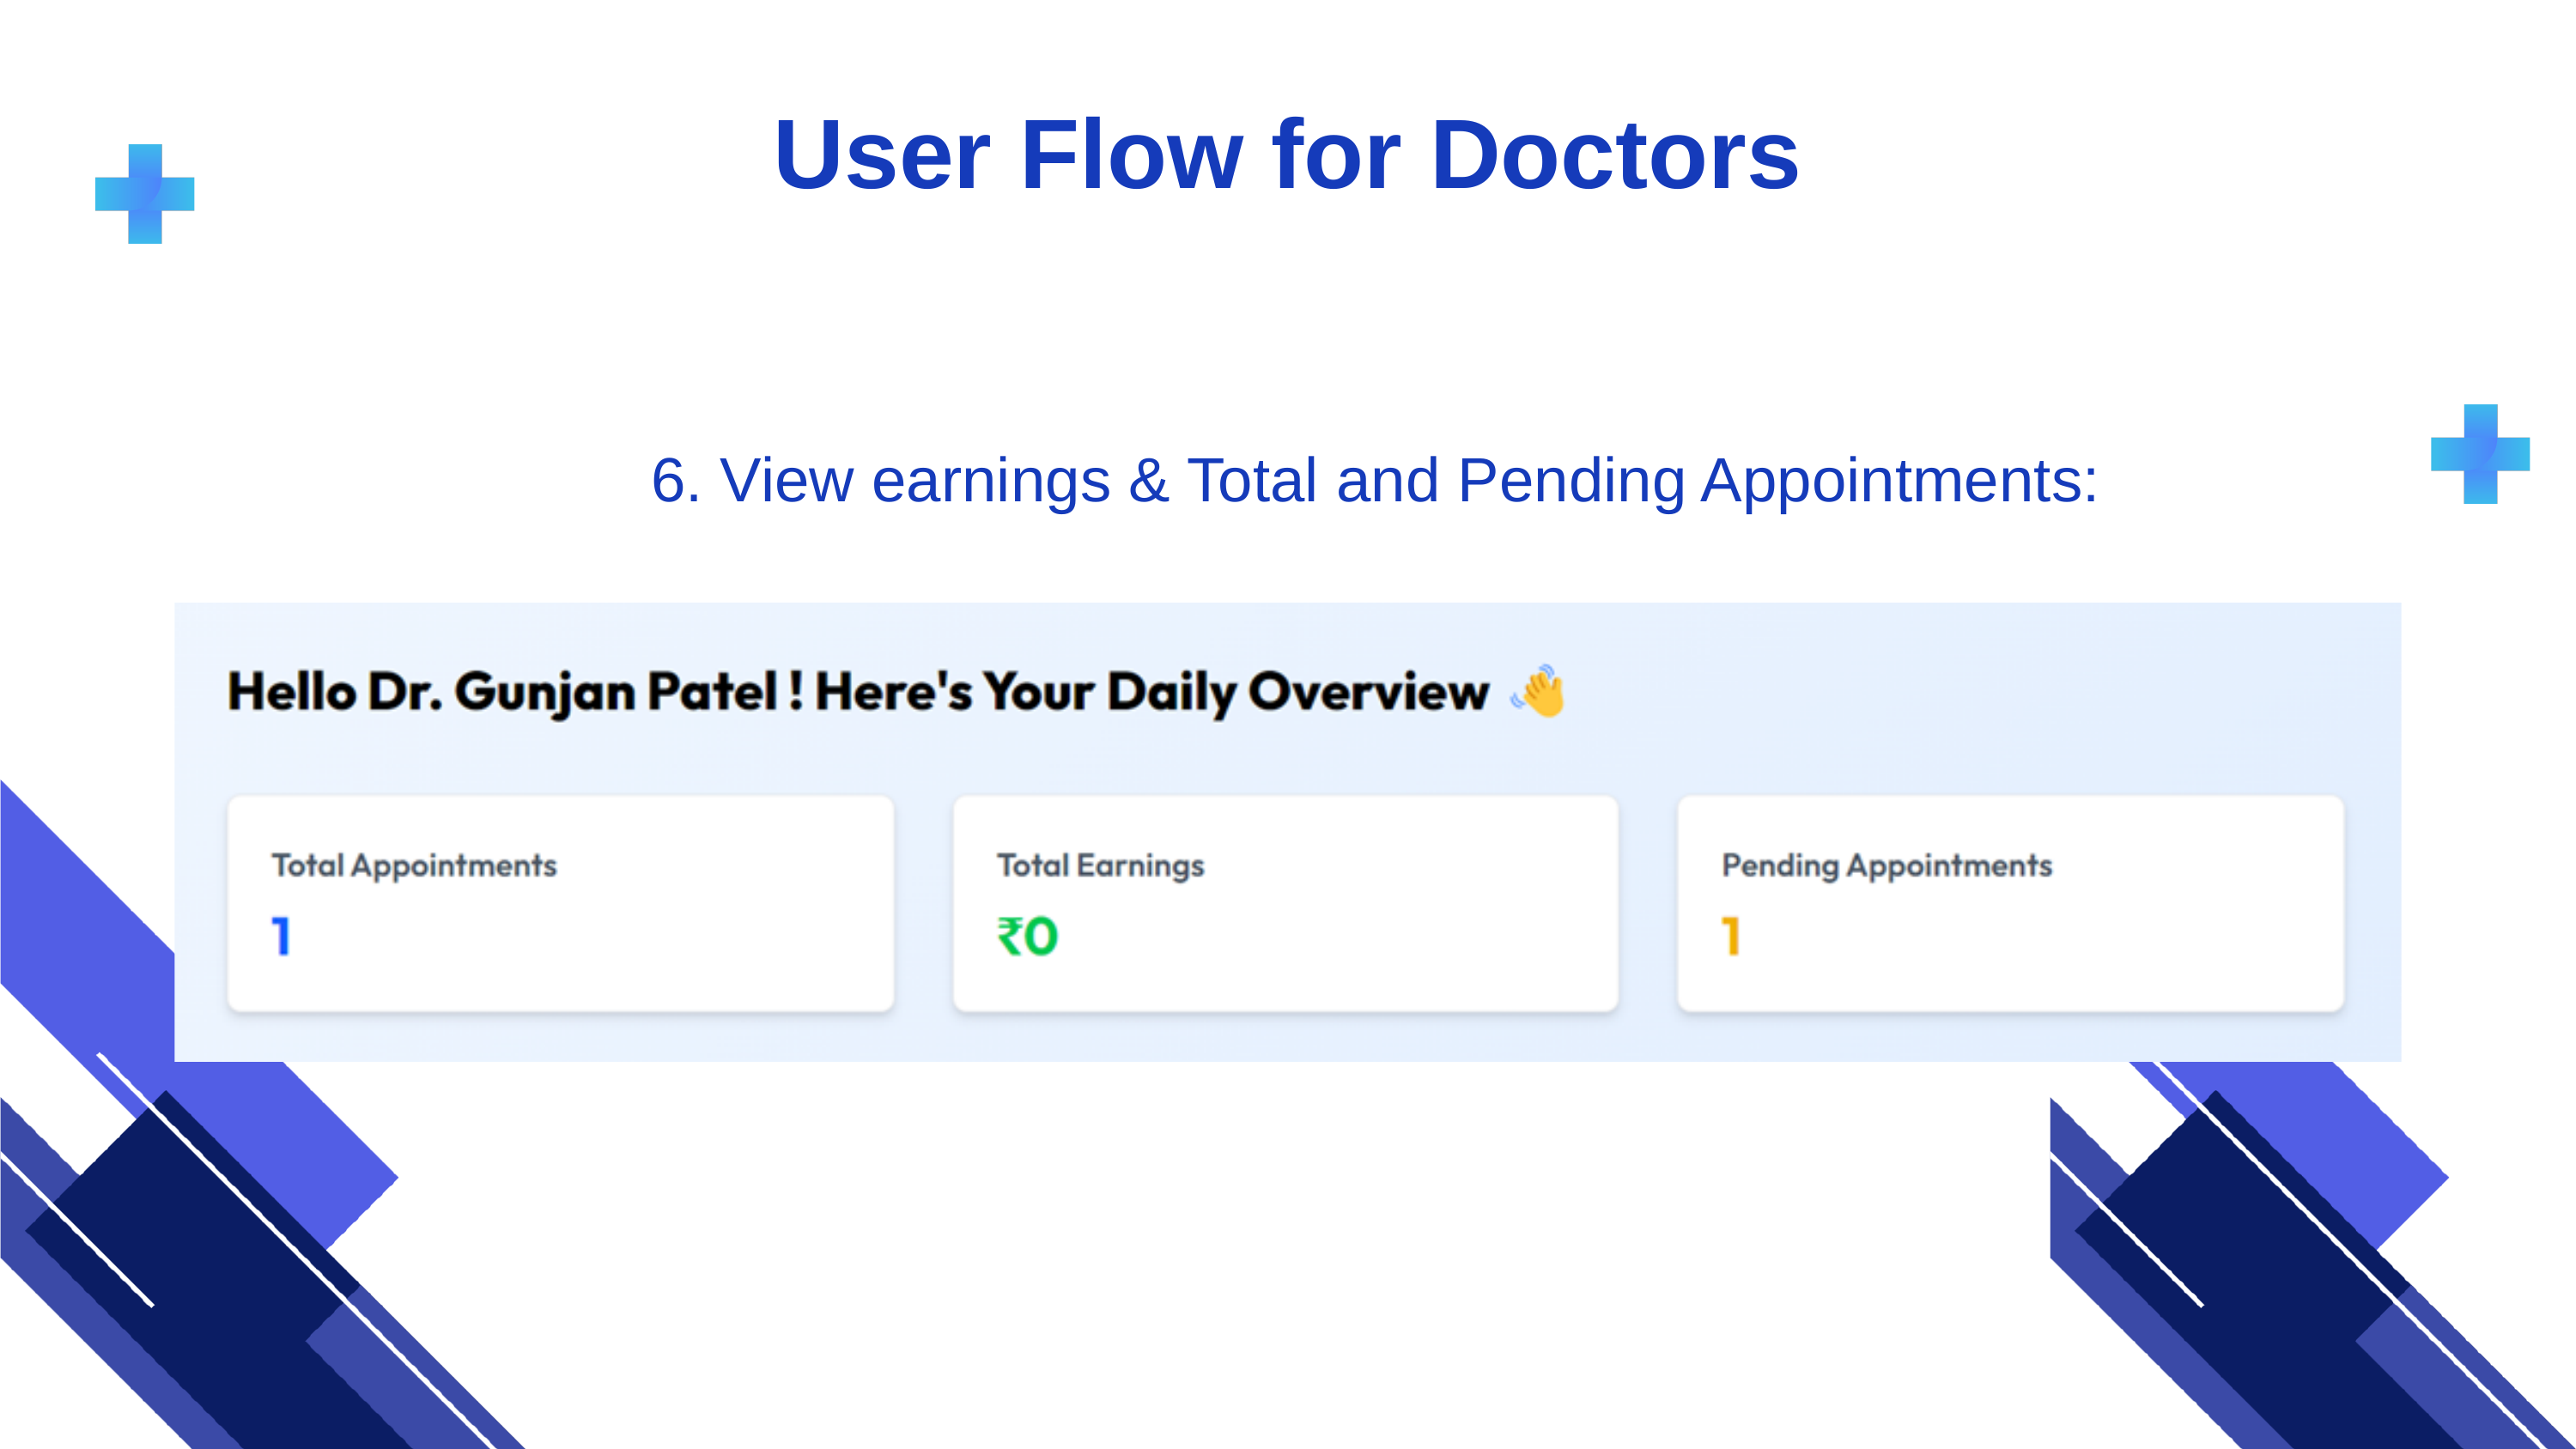

User Flow for Doctors

6. View earnings & Total and Pending Appointments: